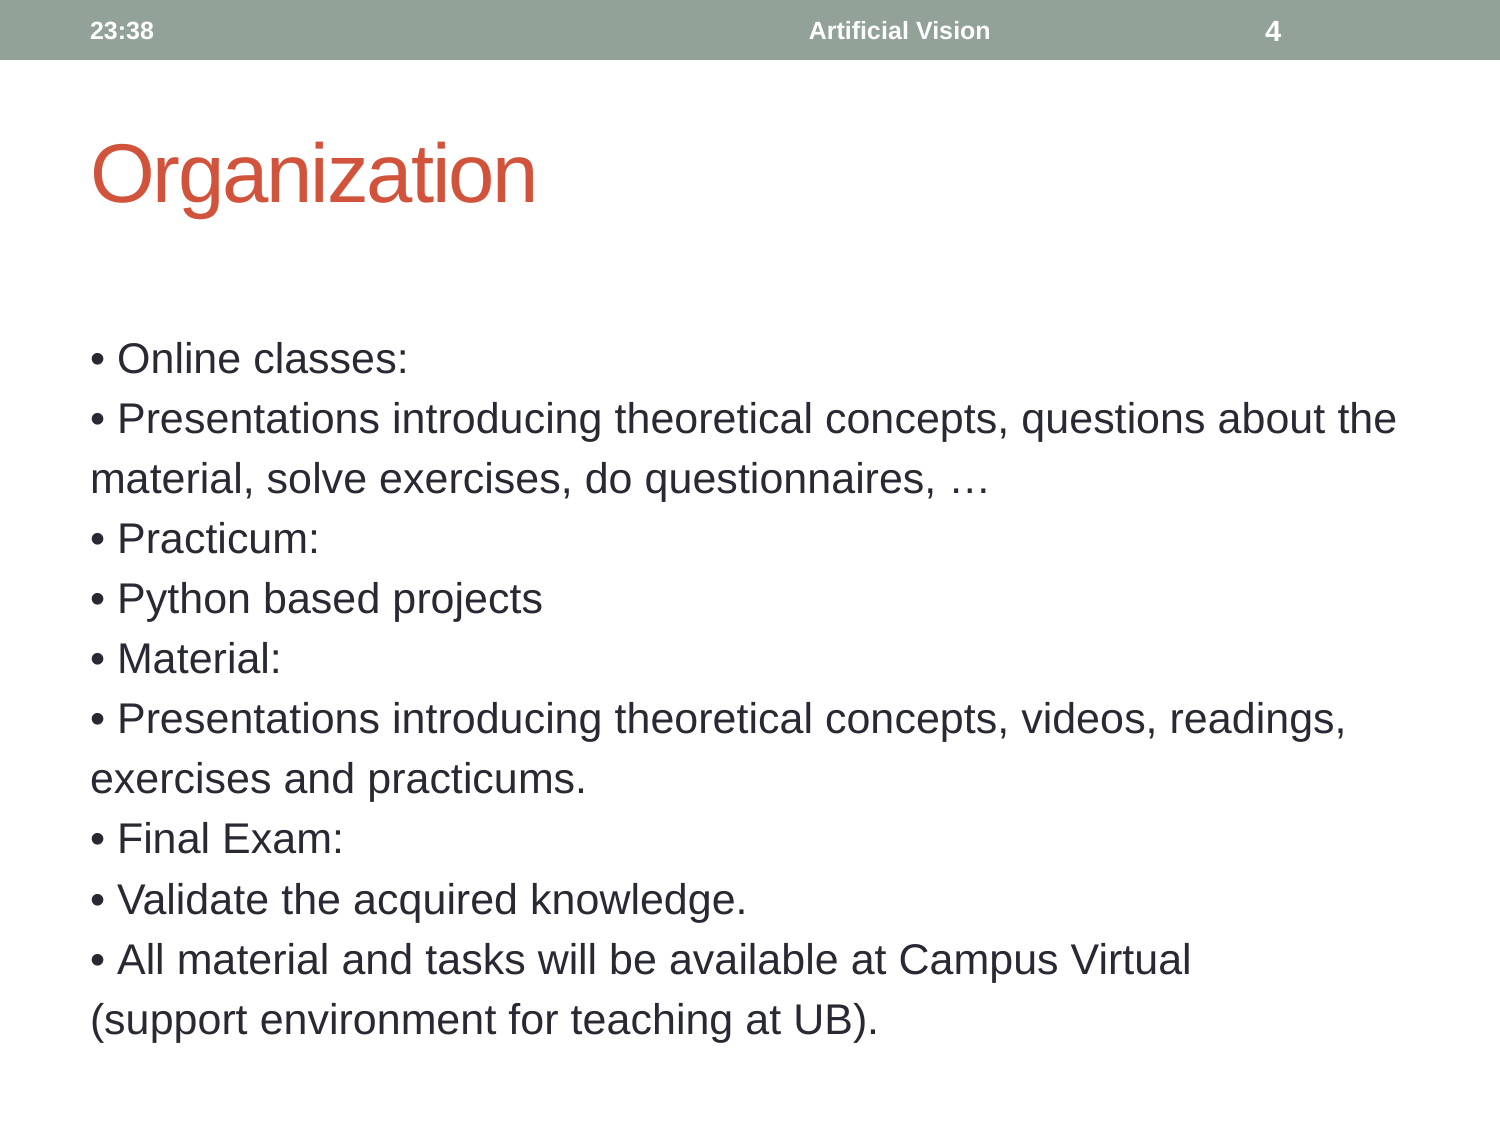

23:38
Artificial Vision
4
# Organization

• Online classes:
• Presentations introducing theoretical concepts, questions about the
material, solve exercises, do questionnaires, …
• Practicum:
• Python based projects
• Material:
• Presentations introducing theoretical concepts, videos, readings,
exercises and practicums.
• Final Exam:
• Validate the acquired knowledge.
• All material and tasks will be available at Campus Virtual
(support environment for teaching at UB).